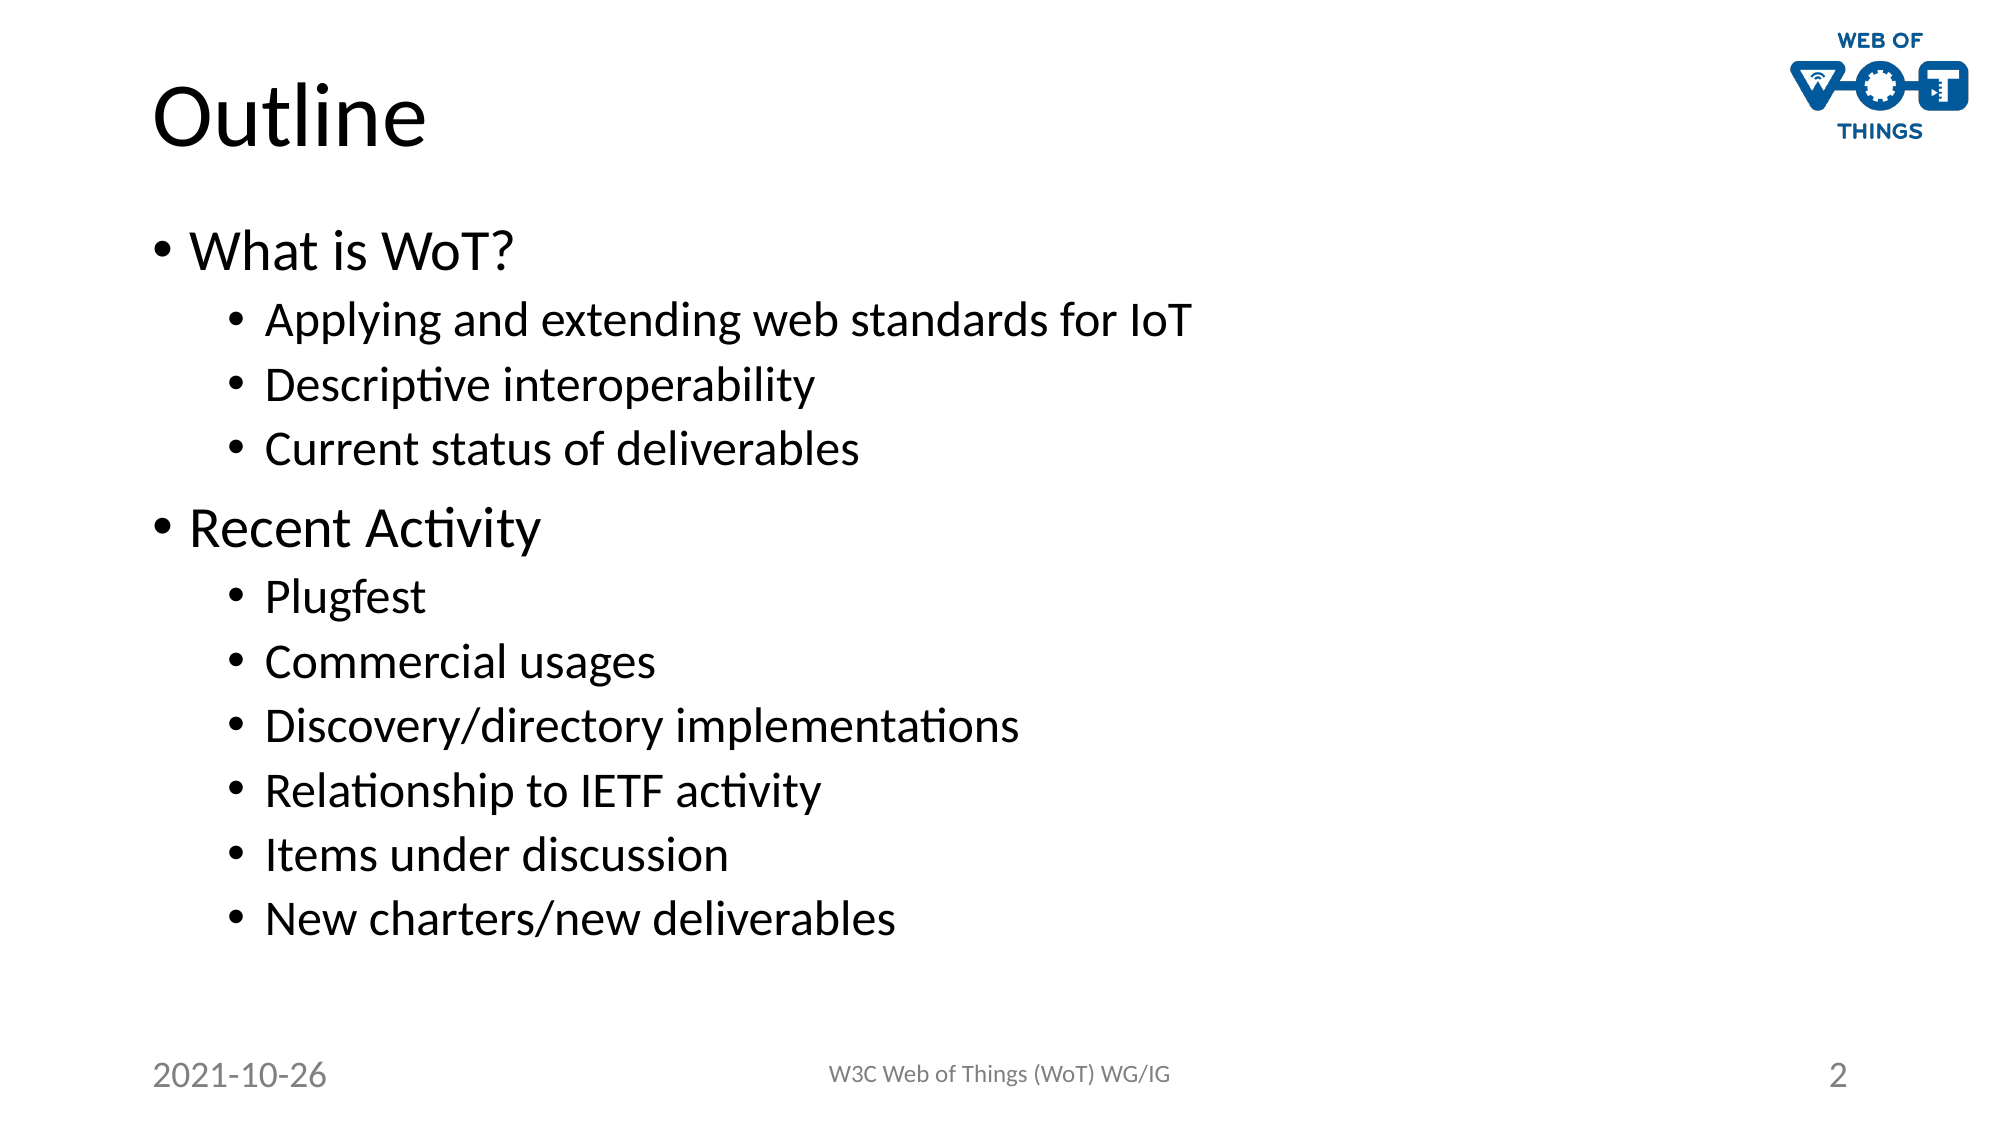

# Outline
What is WoT?
Applying and extending web standards for IoT
Descriptive interoperability
Current status of deliverables
Recent Activity
Plugfest
Commercial usages
Discovery/directory implementations
Relationship to IETF activity
Items under discussion
New charters/new deliverables
2021-10-26
W3C Web of Things (WoT) WG/IG
2